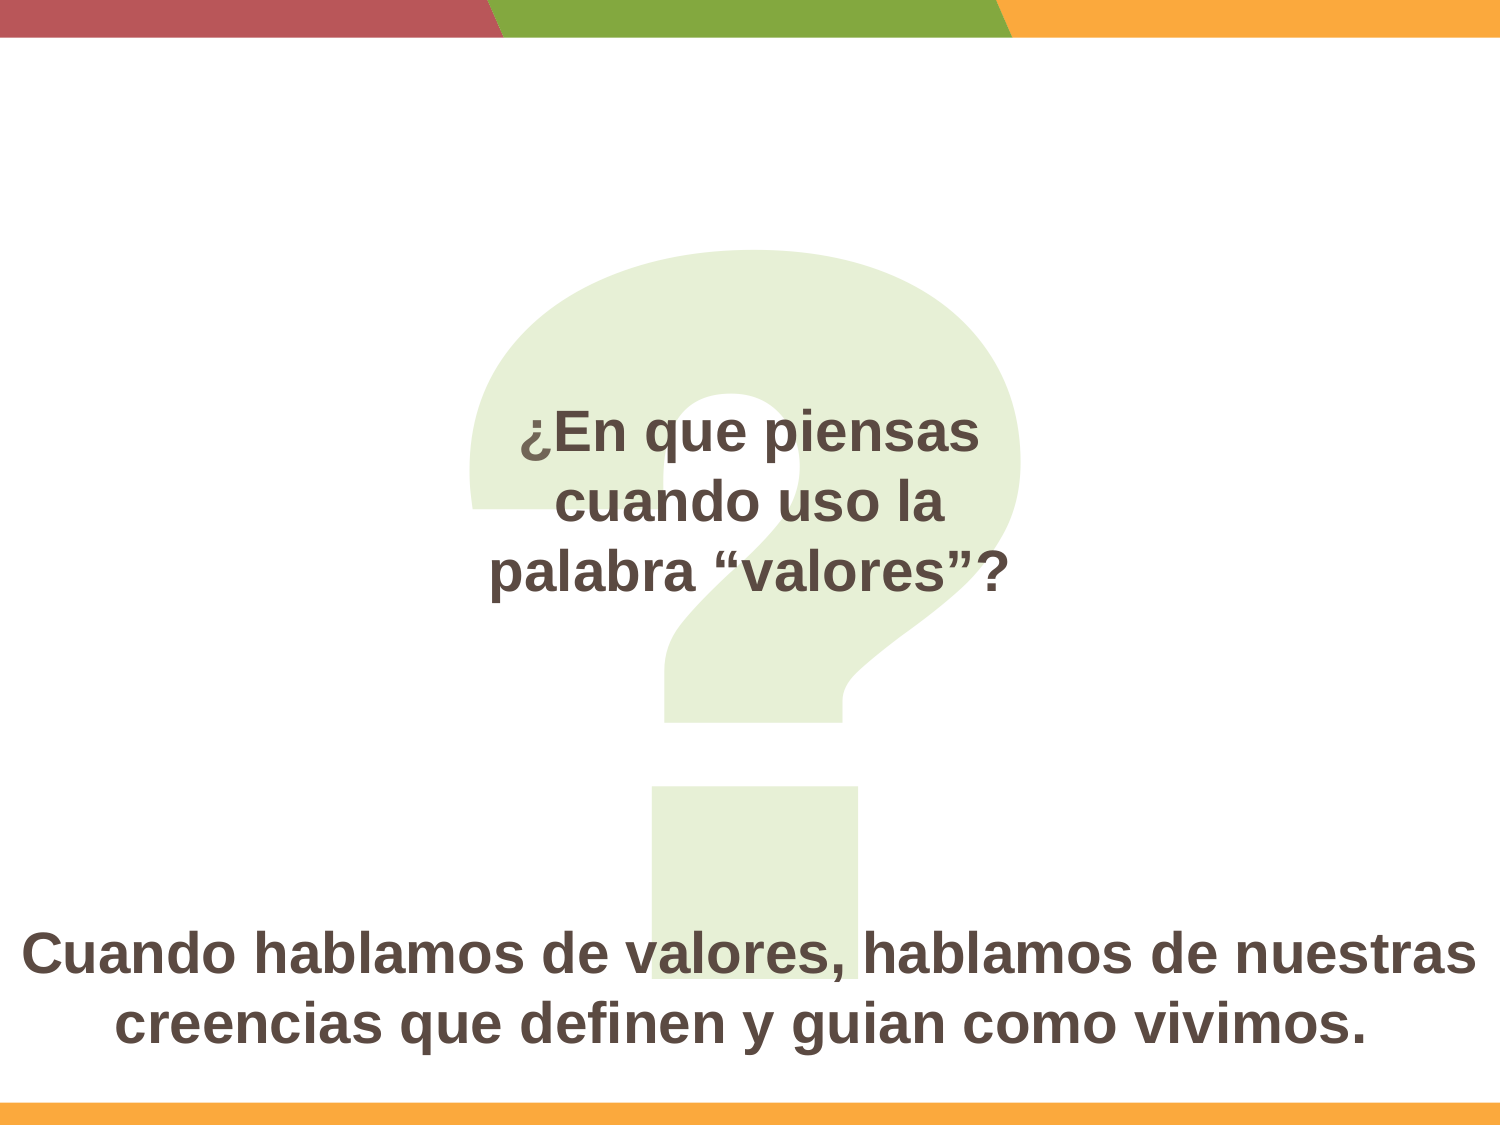

?
¿En que piensas cuando uso la palabra “valores”?
Cuando hablamos de valores, hablamos de nuestras creencias que definen y guian como vivimos.